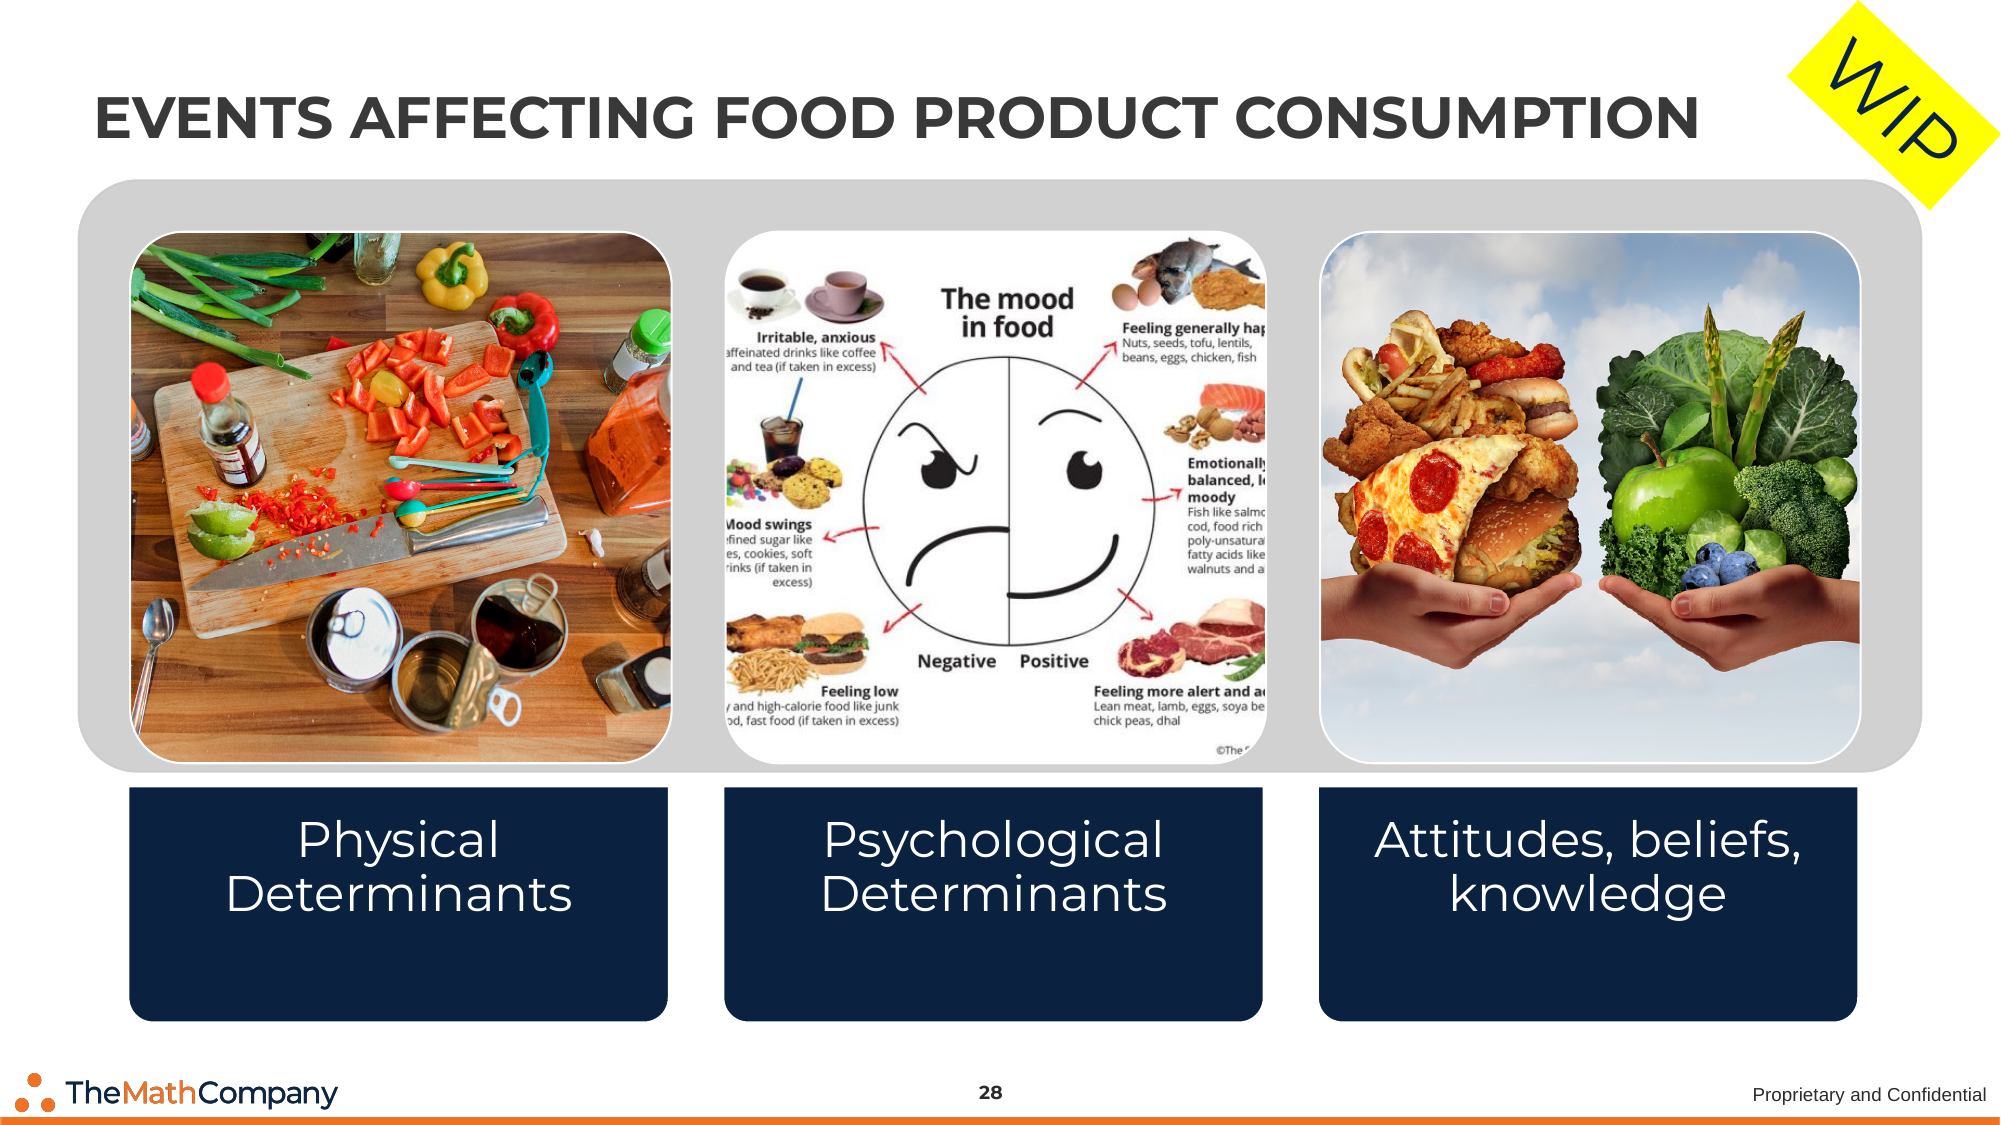

# Events affecting Food Product Consumption
WIP
Physical
Determinants
Psychological
Determinants
Attitudes, beliefs, knowledge
28
Proprietary and Confidential